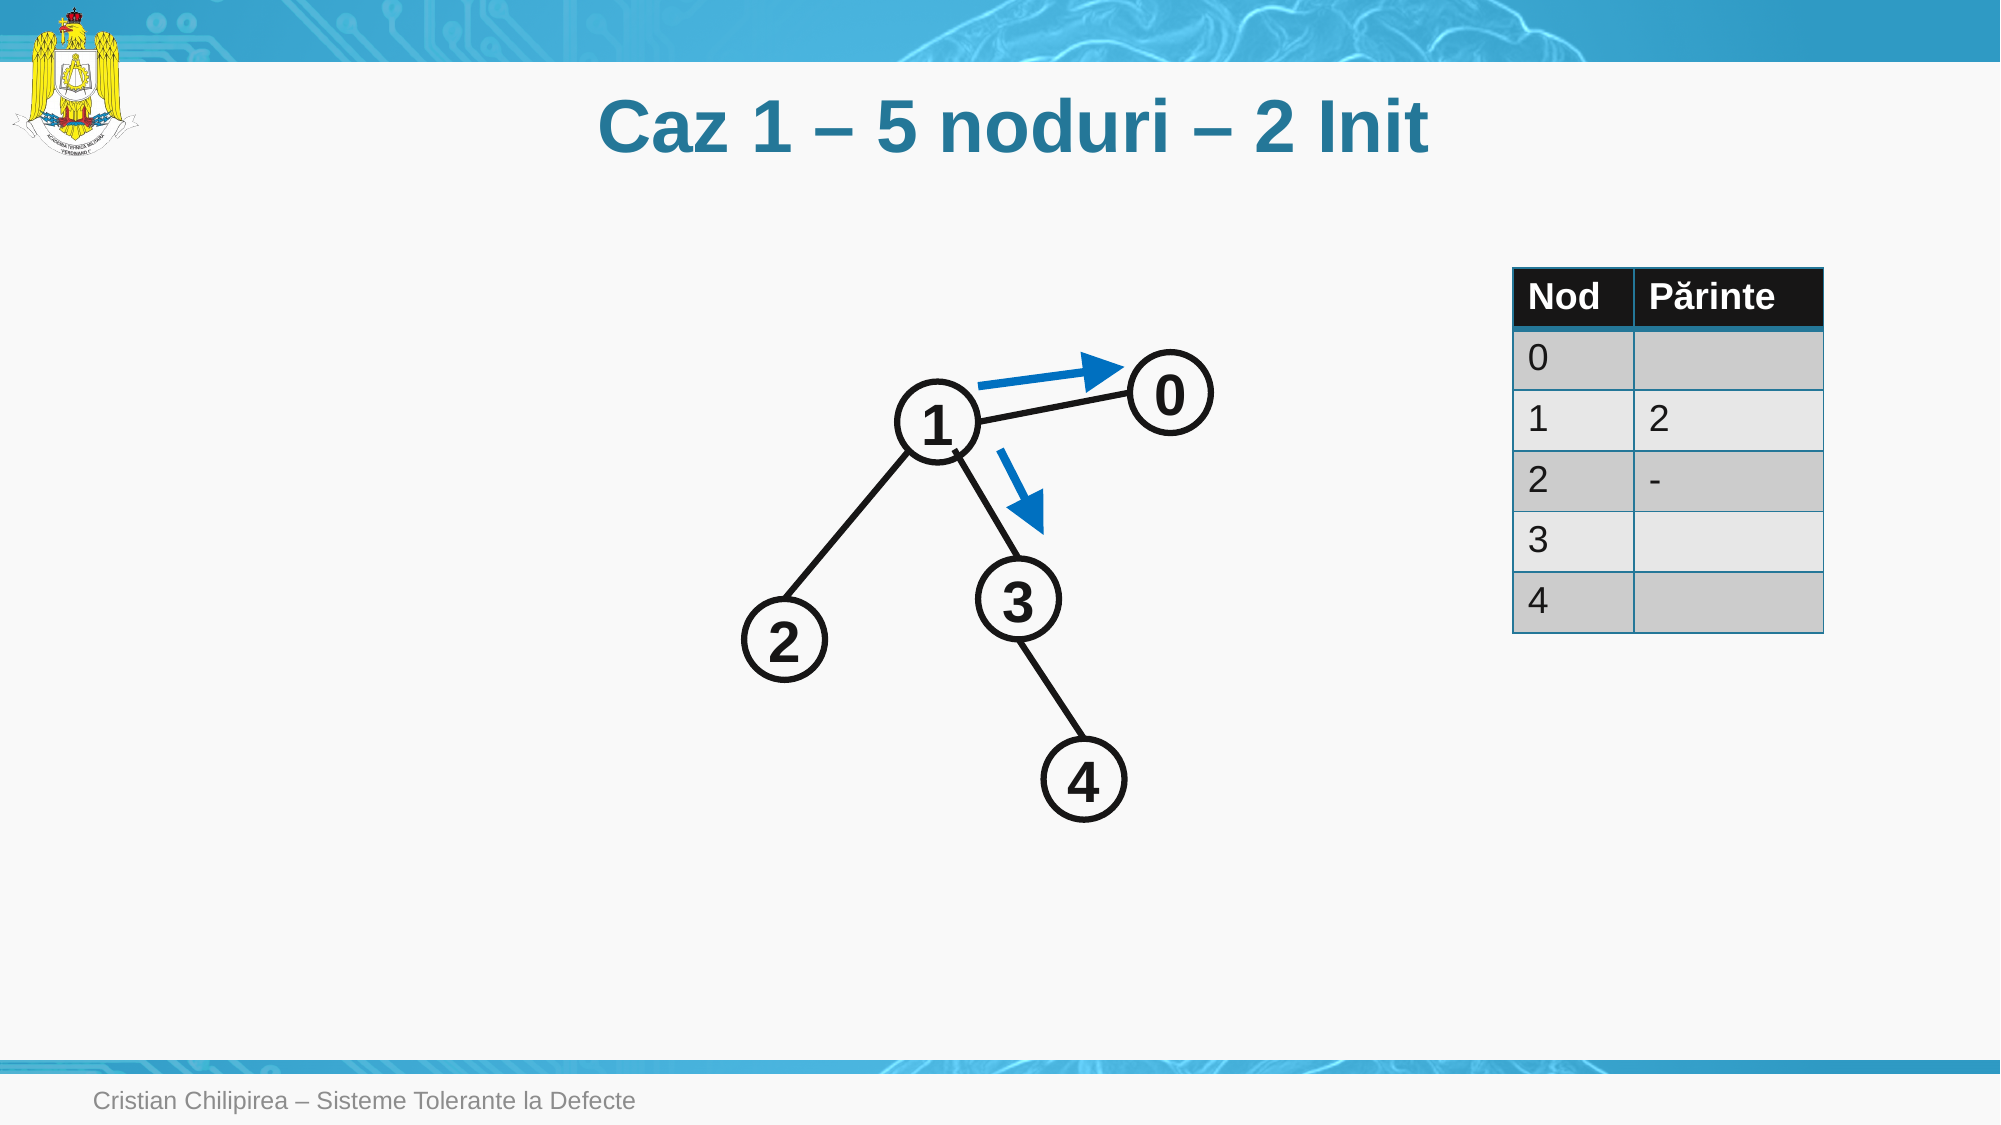

# Caz 1 – 5 noduri – 2 Init
| Nod | Părinte |
| --- | --- |
| 0 |  |
| 1 | 2 |
| 2 | - |
| 3 |  |
| 4 |  |
0
1
3
2
4
Cristian Chilipirea – Sisteme Tolerante la Defecte